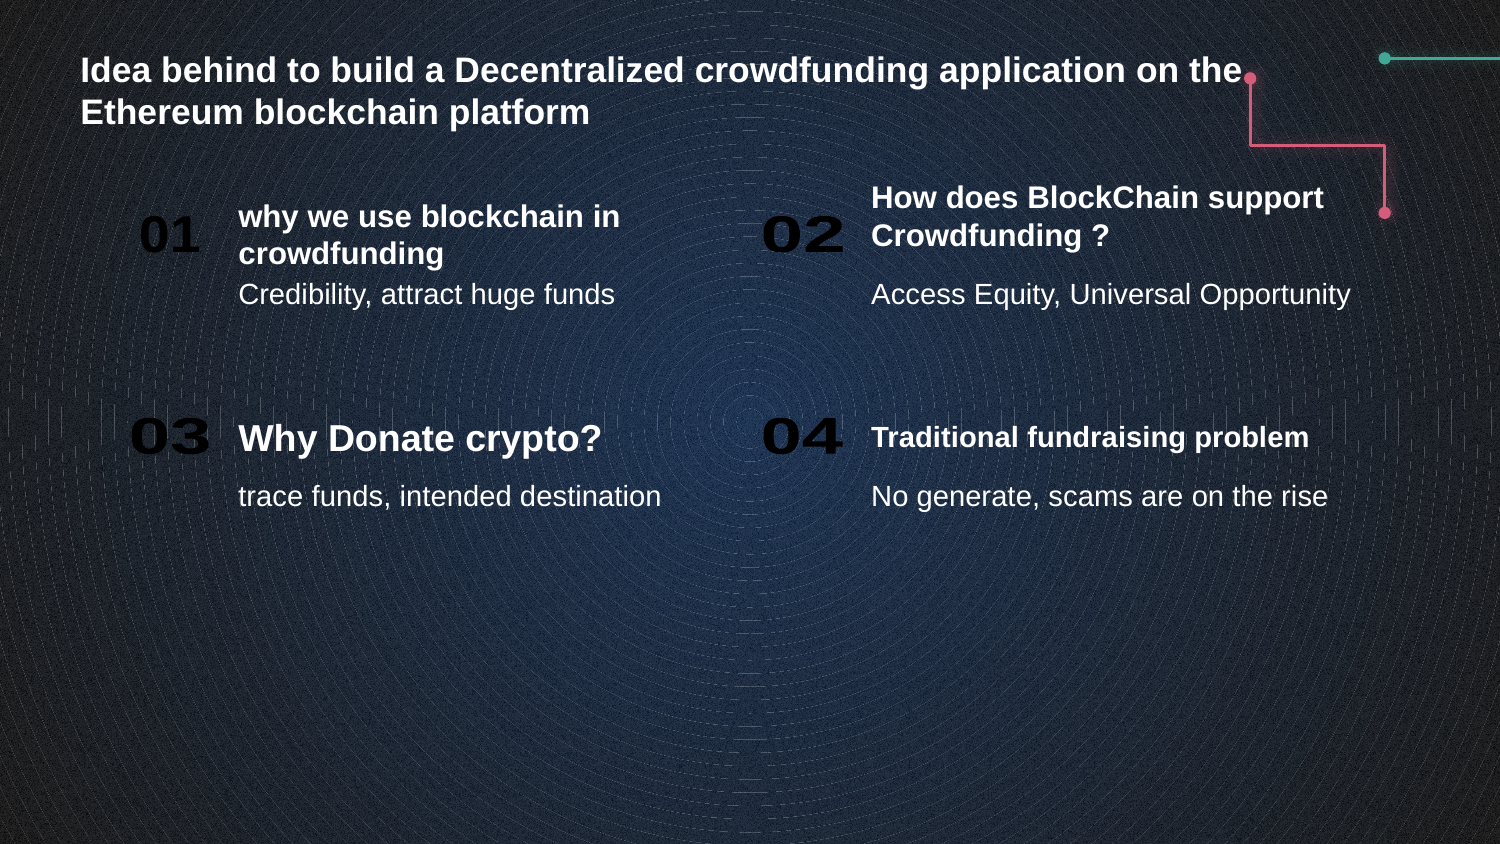

Idea behind to build a Decentralized crowdfunding application on the Ethereum blockchain platform
# why we use blockchain in crowdfunding
How does BlockChain support Crowdfunding ?

01
02
Credibility, attract huge funds
Access Equity, Universal Opportunity
Why Donate crypto?
Traditional fundraising problem
03
04
trace funds, intended destination
No generate, scams are on the rise